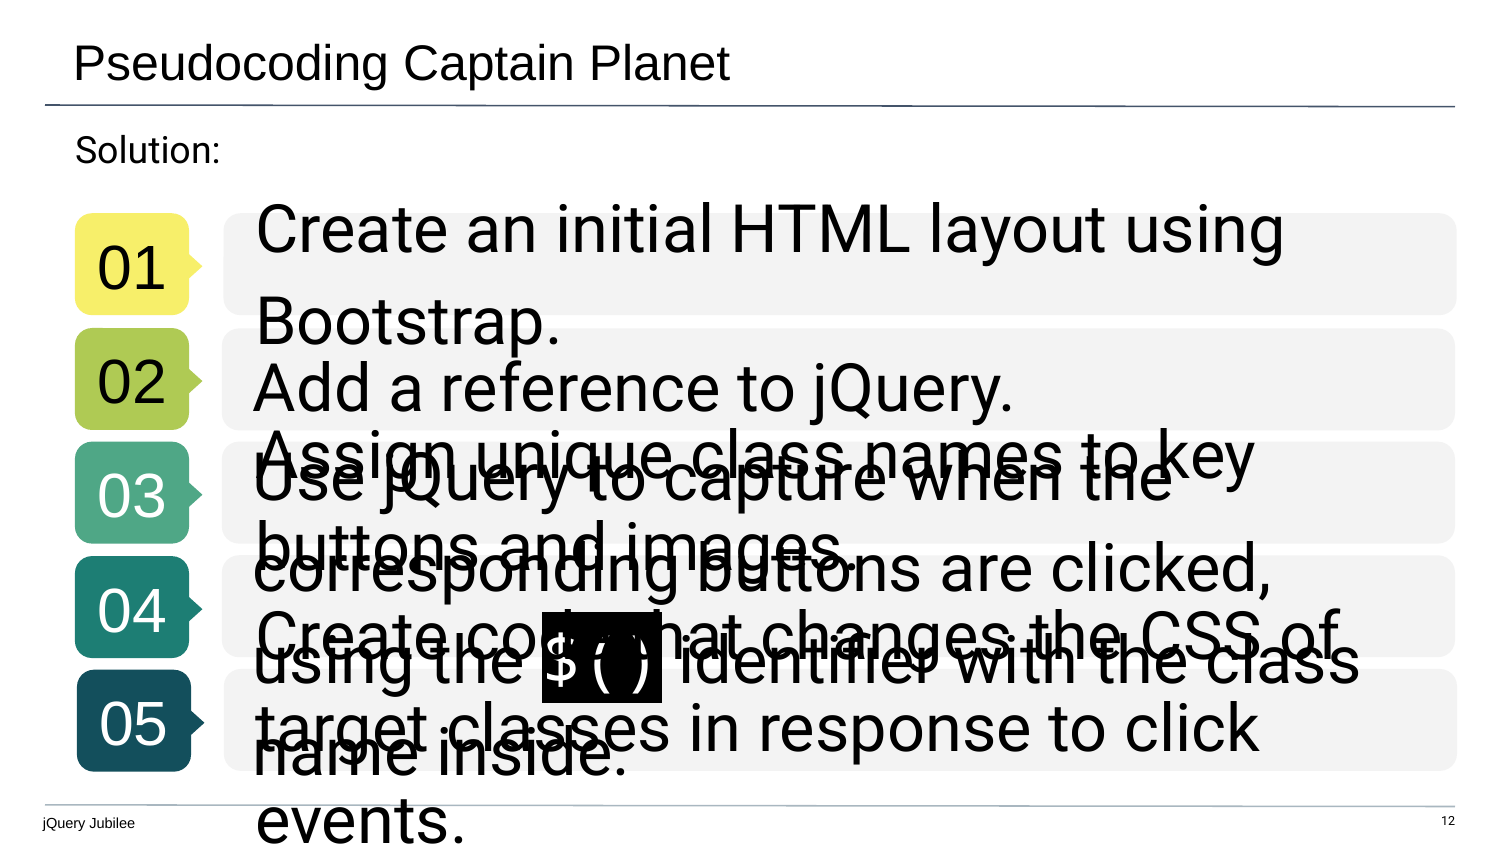

# Pseudocoding Captain Planet
Solution:
Create an initial HTML layout using Bootstrap.
Add a reference to jQuery.
Assign unique class names to key buttons and images.
Use jQuery to capture when the corresponding buttons are clicked, using the $() identifier with the class name inside.
Create code that changes the CSS of target classes in response to click events.
jQuery Jubilee